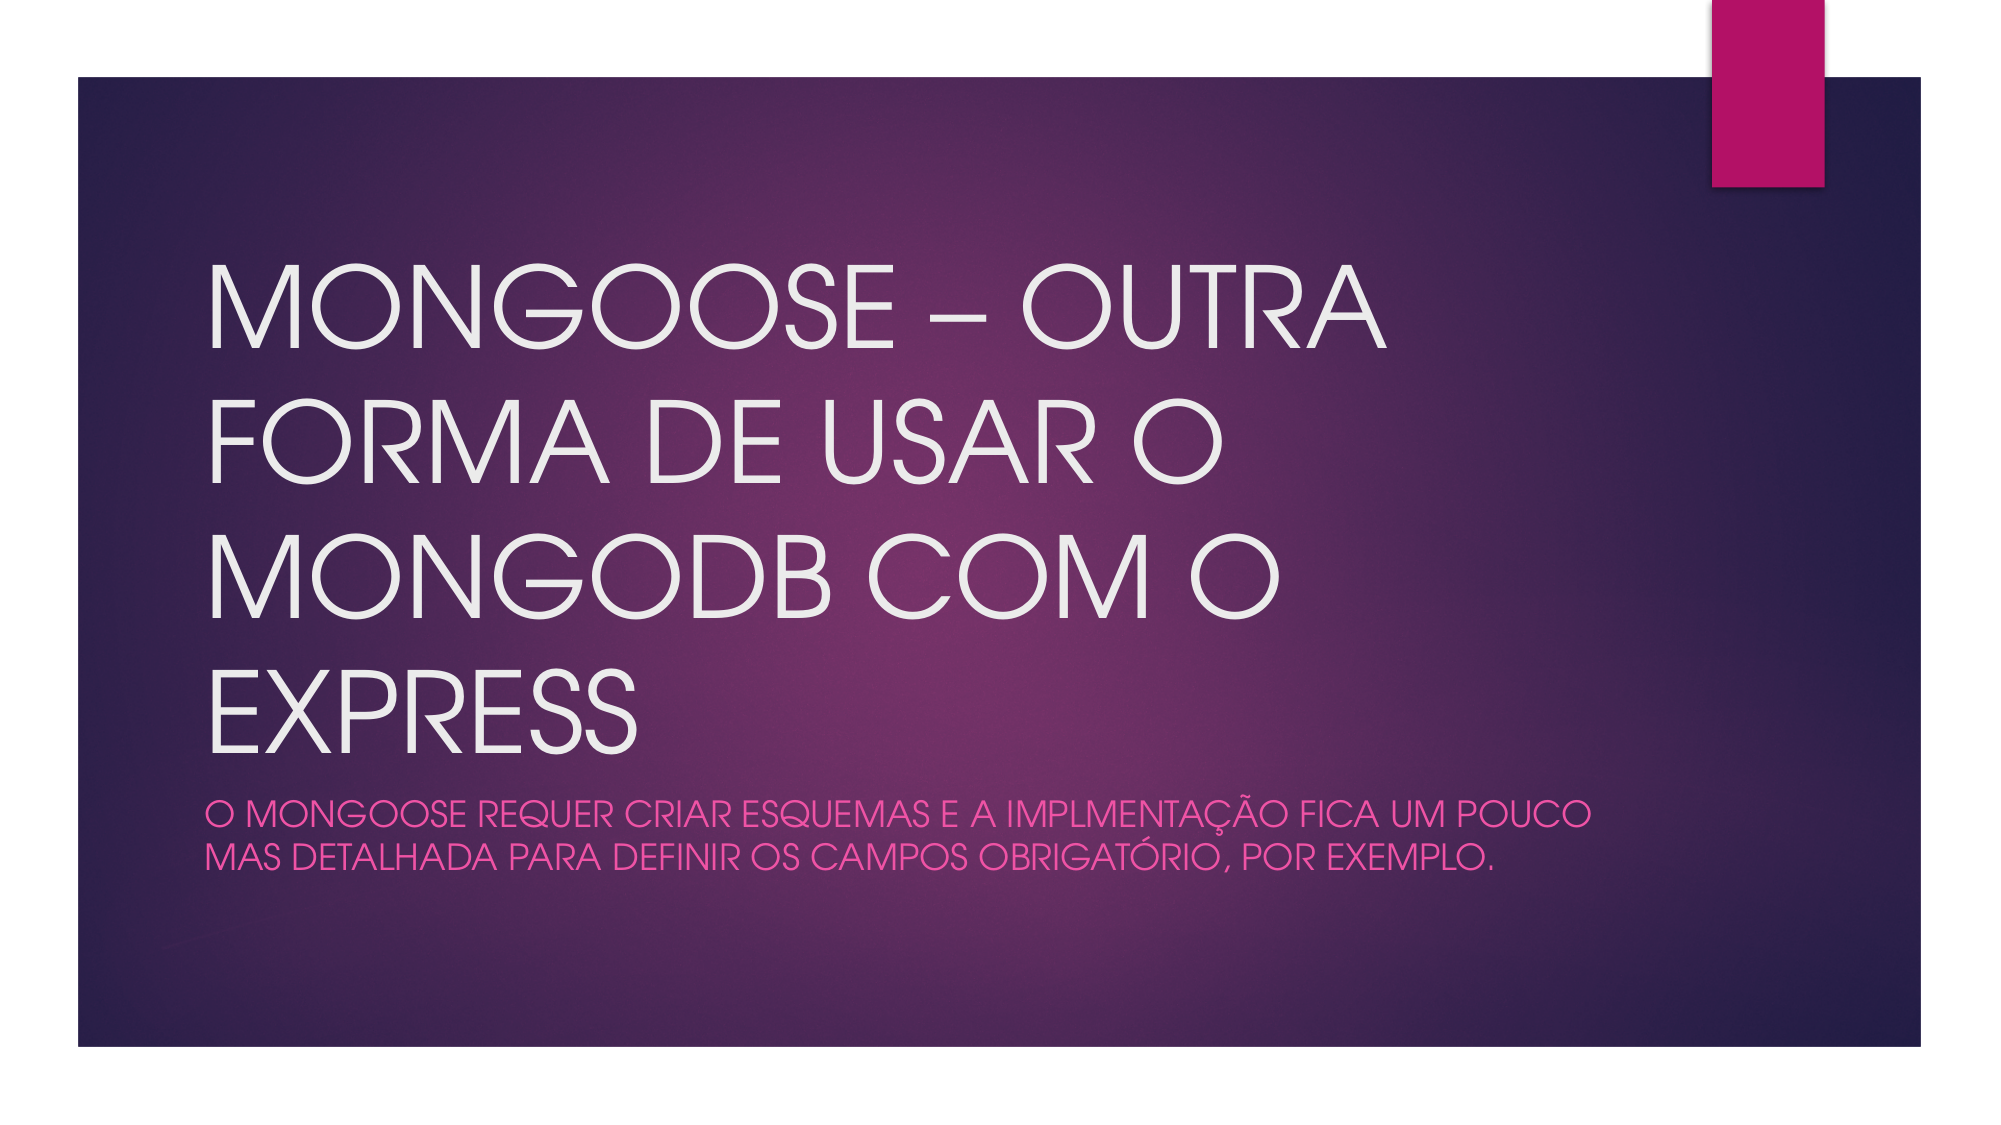

# MONGOOSE – OUTRA FORMA DE USAR O MONGODB COM O EXPRESS
O MONGOOSE REQUER CRIAR ESQUEMAS E A IMPLMENTAÇÃO FICA UM POUCO MAS DETALHADA PARA DEFINIR OS CAMPOS OBRIGATÓRIO, POR EXEMPLO.